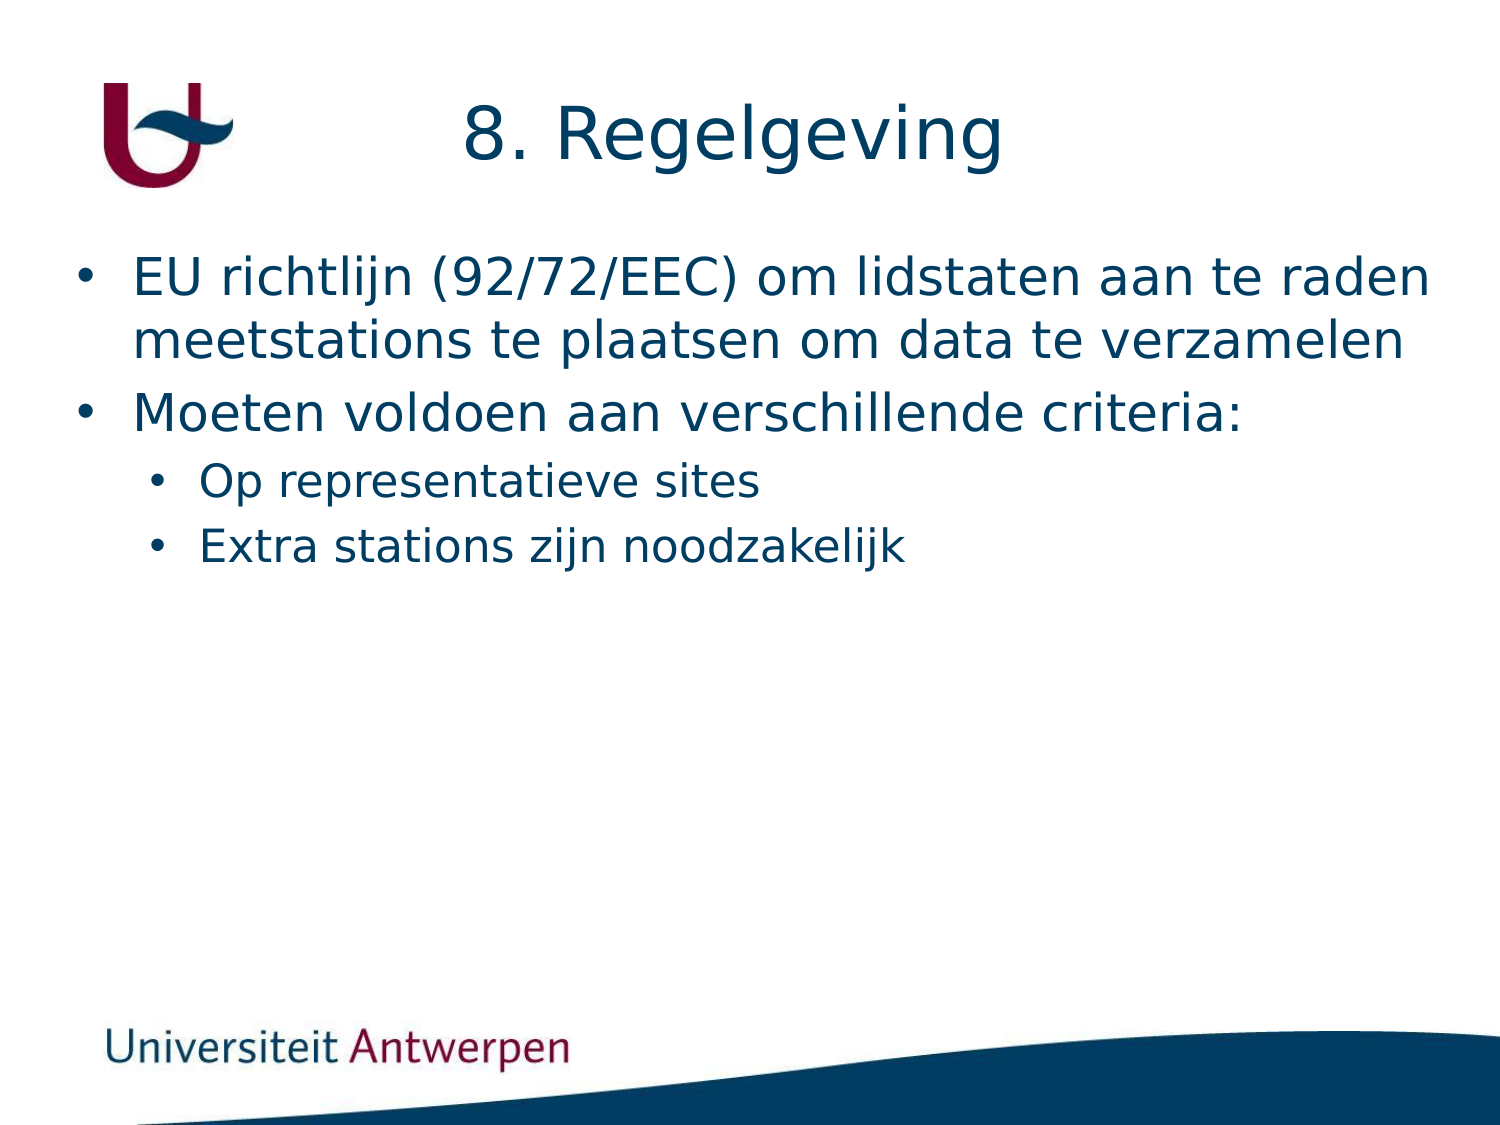

# 8. Regelgeving
EU richtlijn (92/72/EEC) om lidstaten aan te raden meetstations te plaatsen om data te verzamelen
Moeten voldoen aan verschillende criteria:
Op representatieve sites
Extra stations zijn noodzakelijk